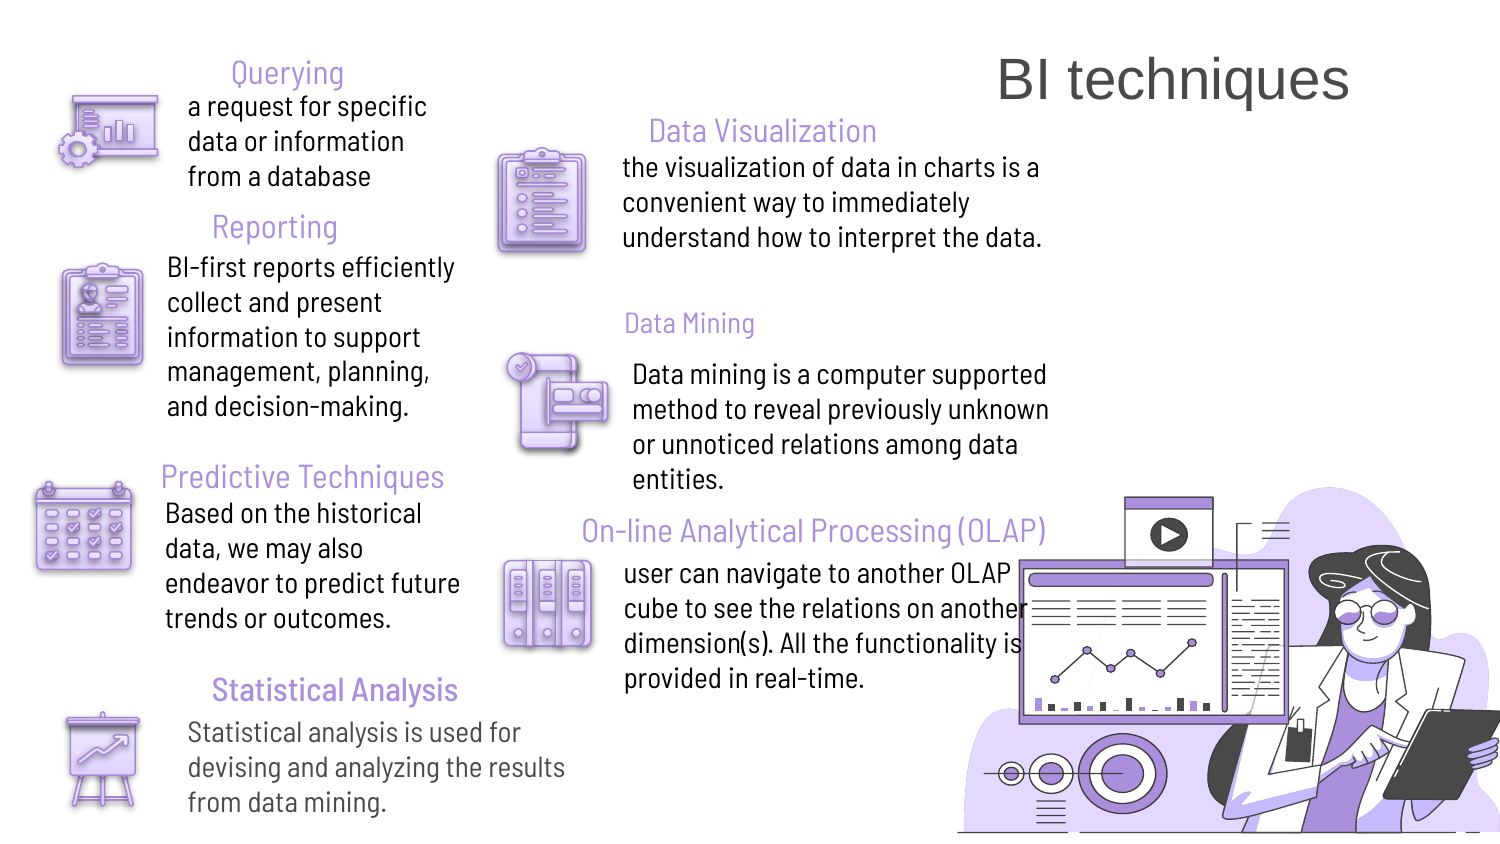

# BI techniques
Querying
a request for specific data or information from a database
Data Visualization

the visualization of data in charts is a convenient way to immediately understand how to interpret the data.

Reporting
BI-first reports efficiently collect and present information to support management, planning, and decision-making.

Data Mining
Data mining is a computer supported method to reveal previously unknown or unnoticed relations among data entities.

Predictive Techniques

On-line Analytical Processing (OLAP)

Based on the historical data, we may also endeavor to predict future trends or outcomes.

user can navigate to another OLAP cube to see the relations on another dimension(s). All the functionality is provided in real-time.

Statistical Analysis
Statistical analysis is used for devising and analyzing the results from data mining.